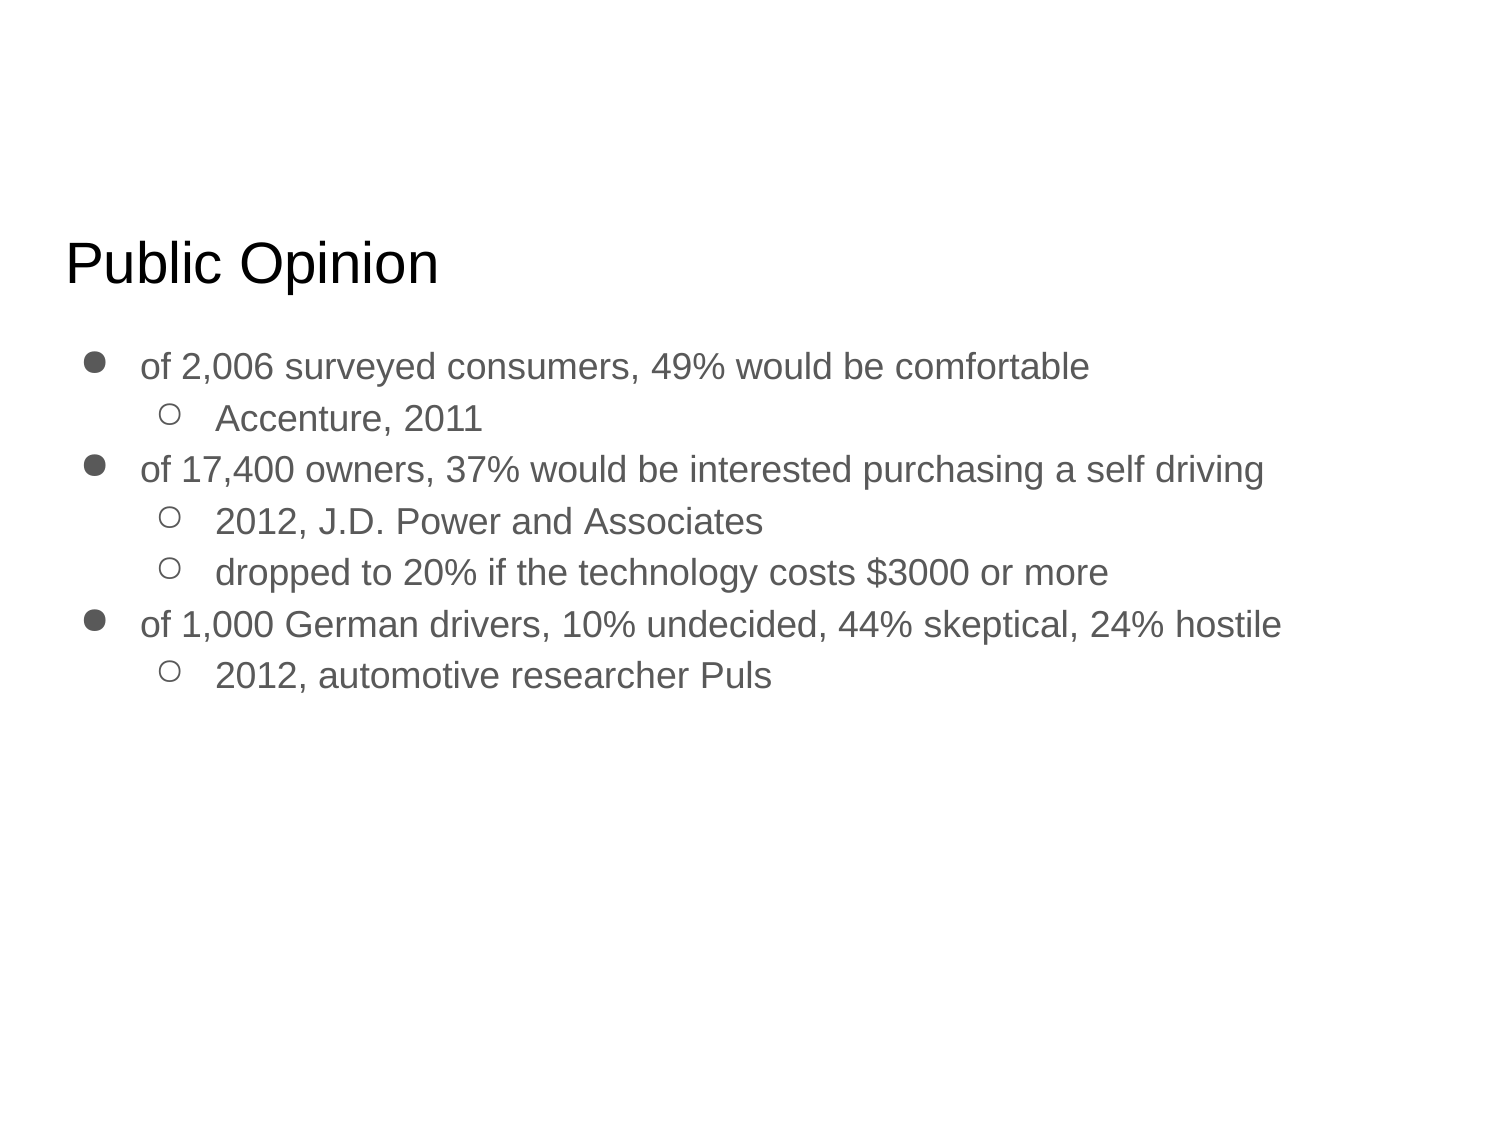

# Public Opinion
of 2,006 surveyed consumers, 49% would be comfortable
Accenture, 2011
of 17,400 owners, 37% would be interested purchasing a self driving
2012, J.D. Power and Associates
dropped to 20% if the technology costs $3000 or more
of 1,000 German drivers, 10% undecided, 44% skeptical, 24% hostile
2012, automotive researcher Puls